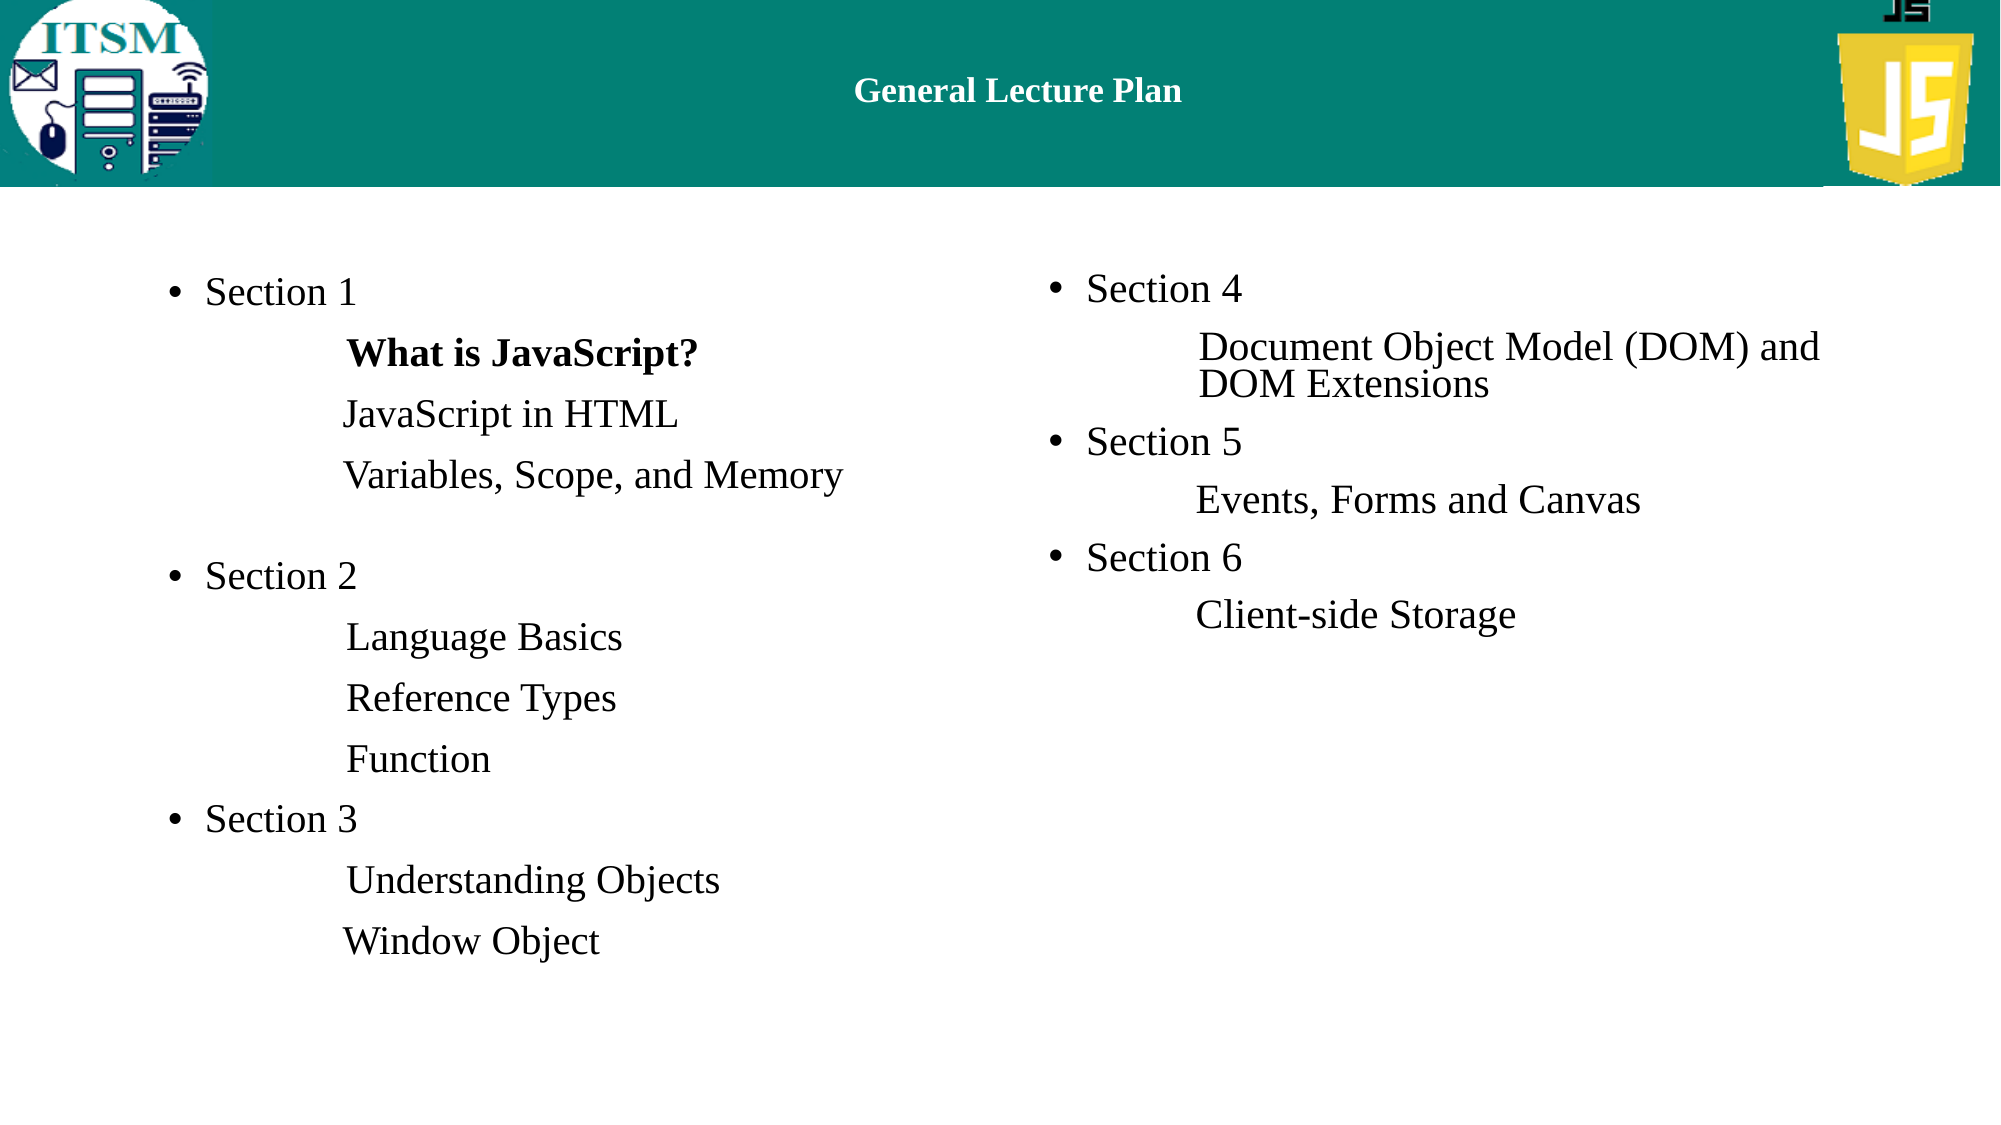

# General Lecture Plan
Section 1
	   What is JavaScript?
                 JavaScript in HTML
                 Variables, Scope, and Memory
Section 2
              	   Language Basics
              	   Reference Types
	   Function
Section 3
             	   Understanding Objects
                 Window Object

Section 4
	Document Object Model (DOM) and 	DOM Extensions
Section 5
              Events, Forms and Canvas
Section 6
              Client-side Storage